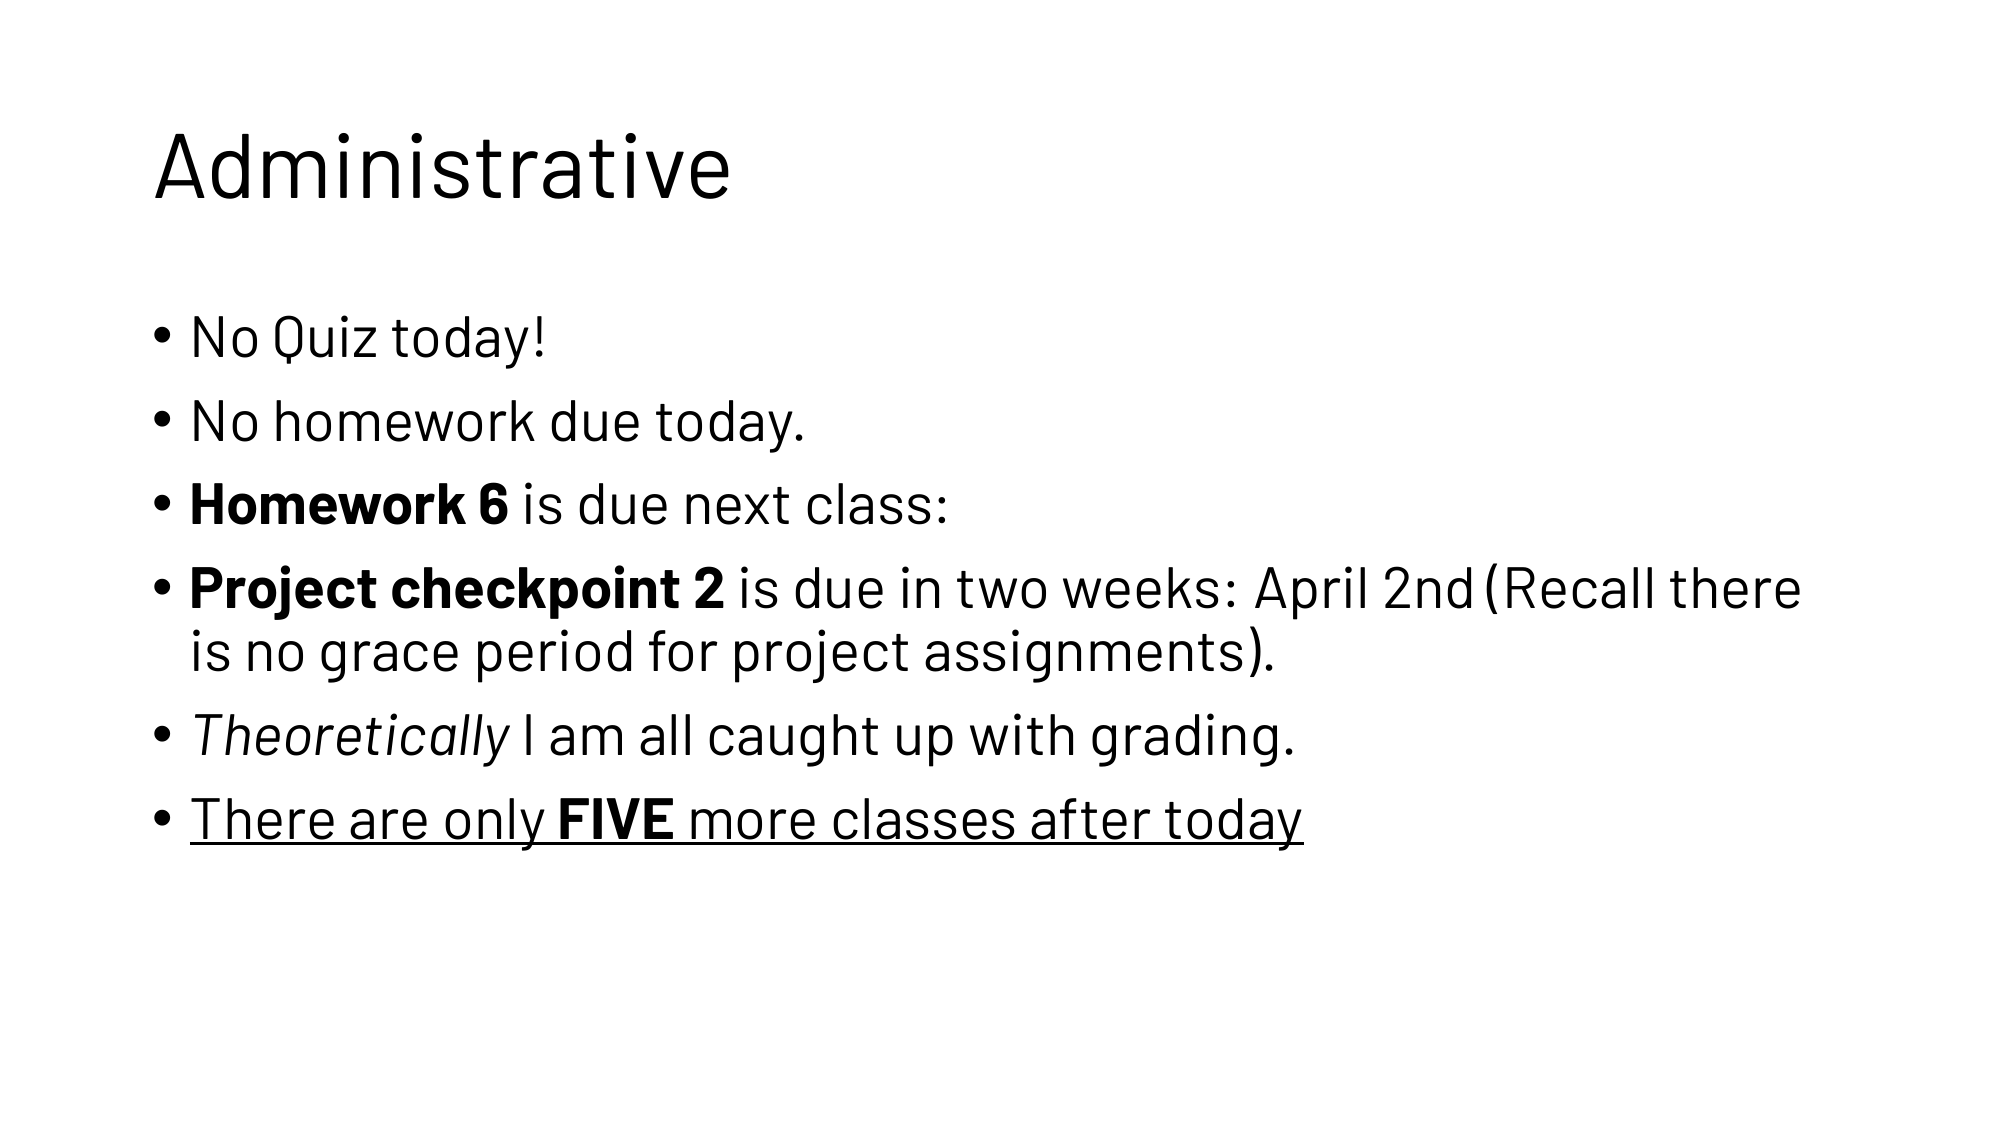

# Administrative
No Quiz today!
No homework due today.
Homework 6 is due next class:
Project checkpoint 2 is due in two weeks: April 2nd (Recall there is no grace period for project assignments).
Theoretically I am all caught up with grading.
There are only FIVE more classes after today